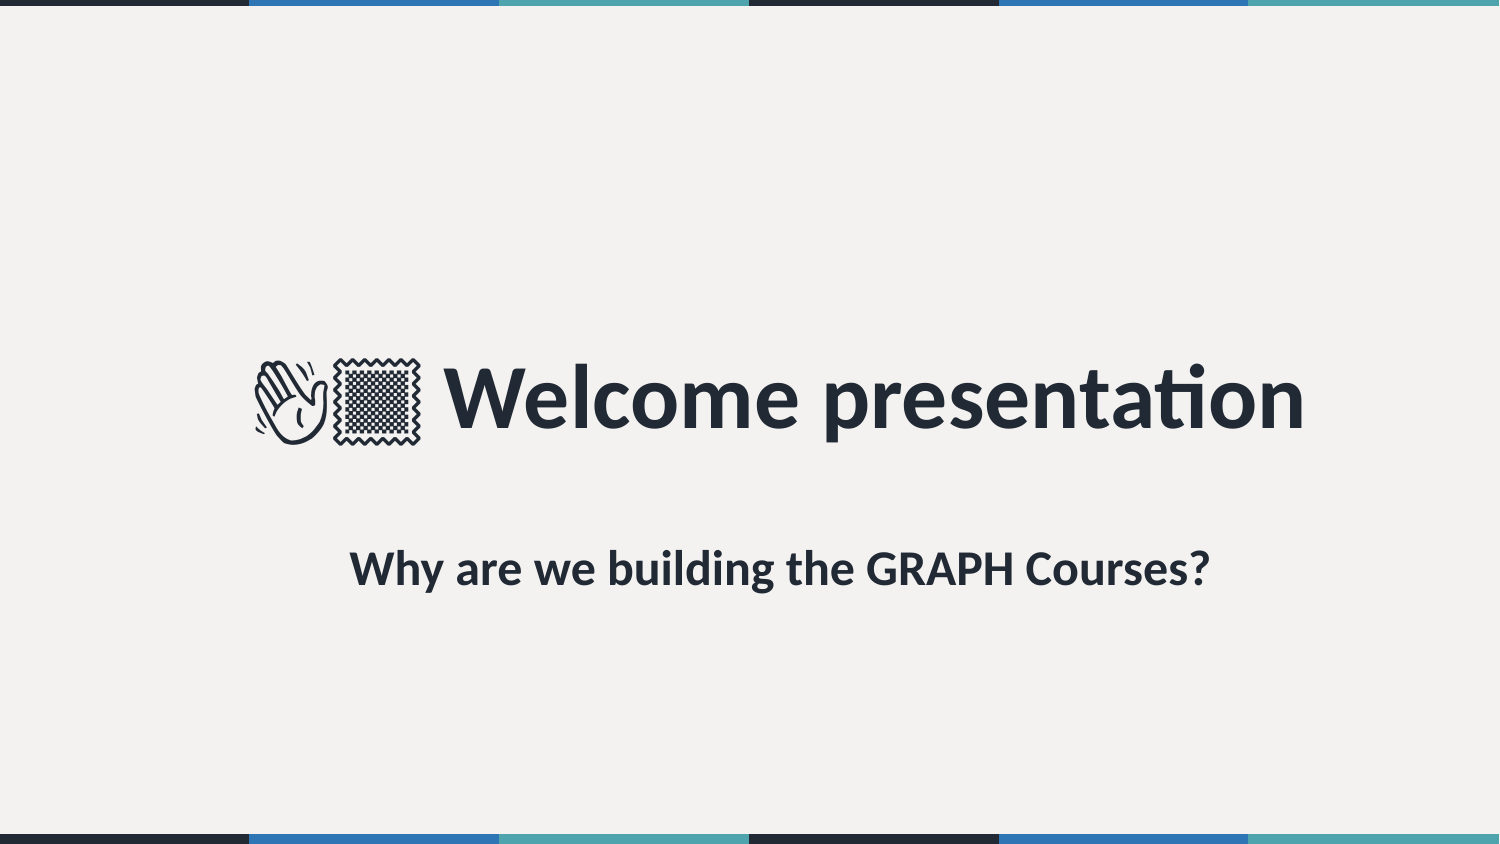

👋🏽 Welcome presentation
Why are we building the GRAPH Courses?